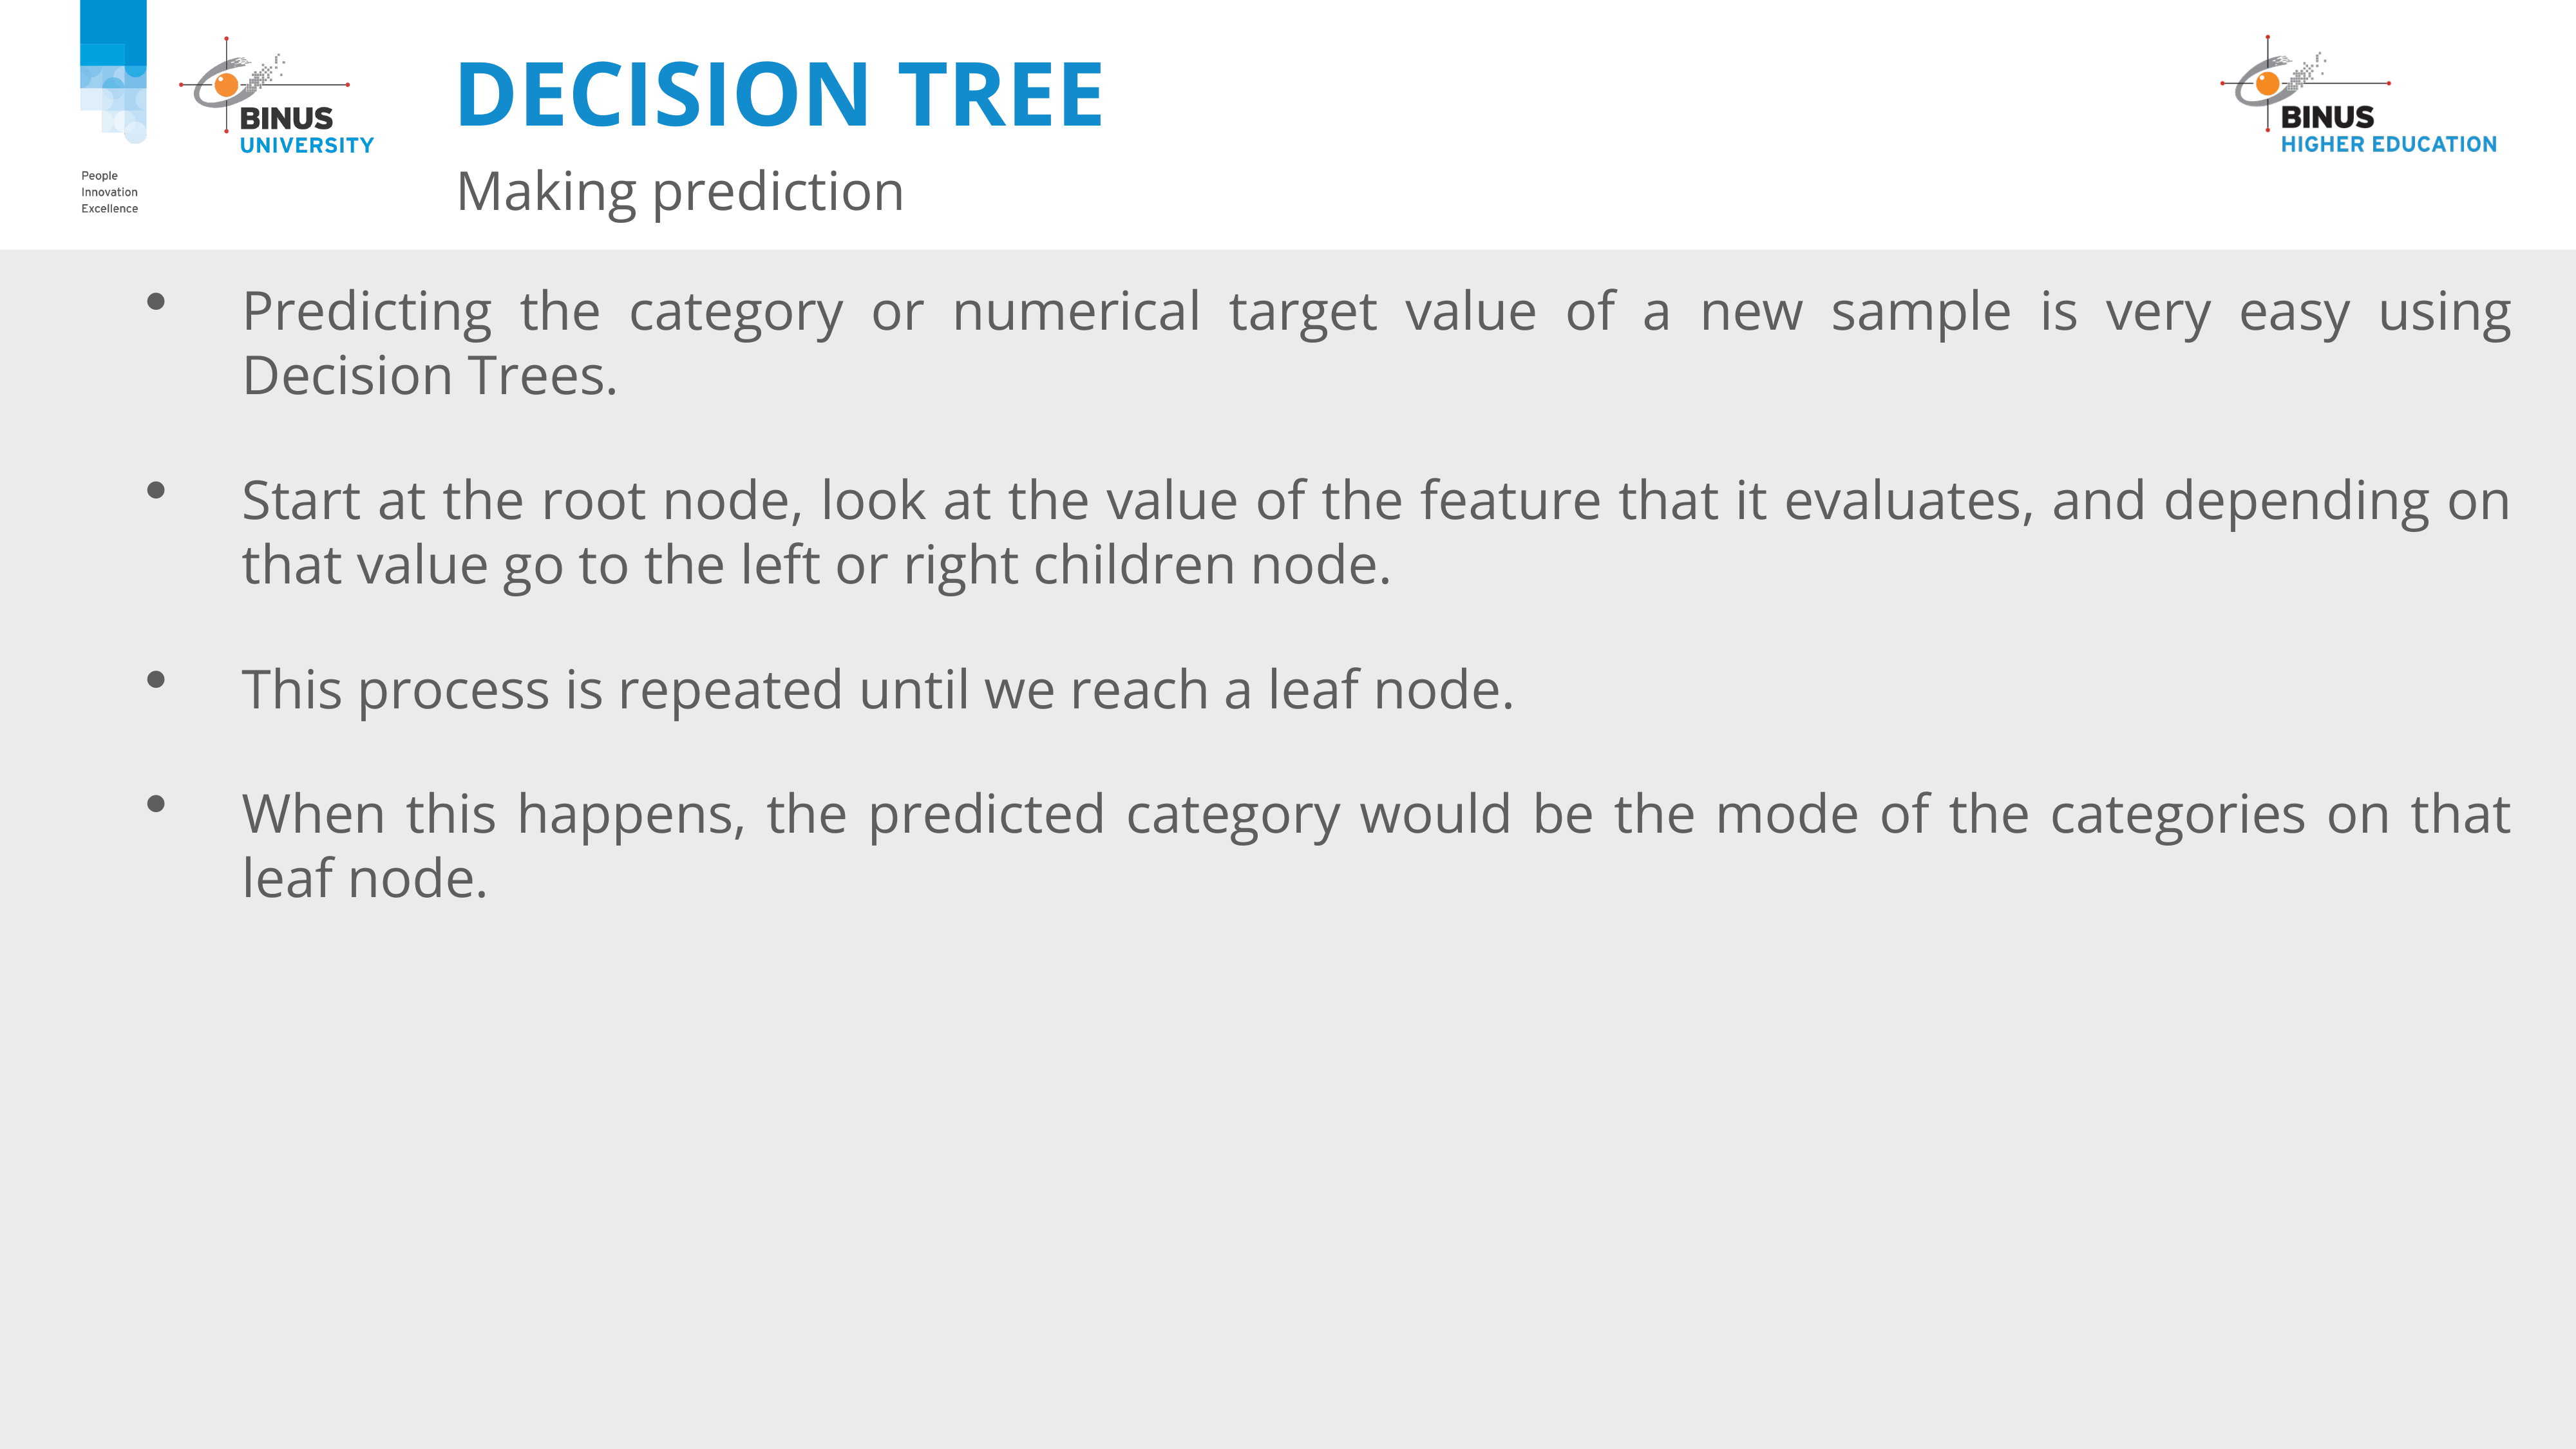

# Decision Tree
Making prediction
Predicting the category or numerical target value of a new sample is very easy using Decision Trees.
Start at the root node, look at the value of the feature that it evaluates, and depending on that value go to the left or right children node.
This process is repeated until we reach a leaf node.
When this happens, the predicted category would be the mode of the categories on that leaf node.